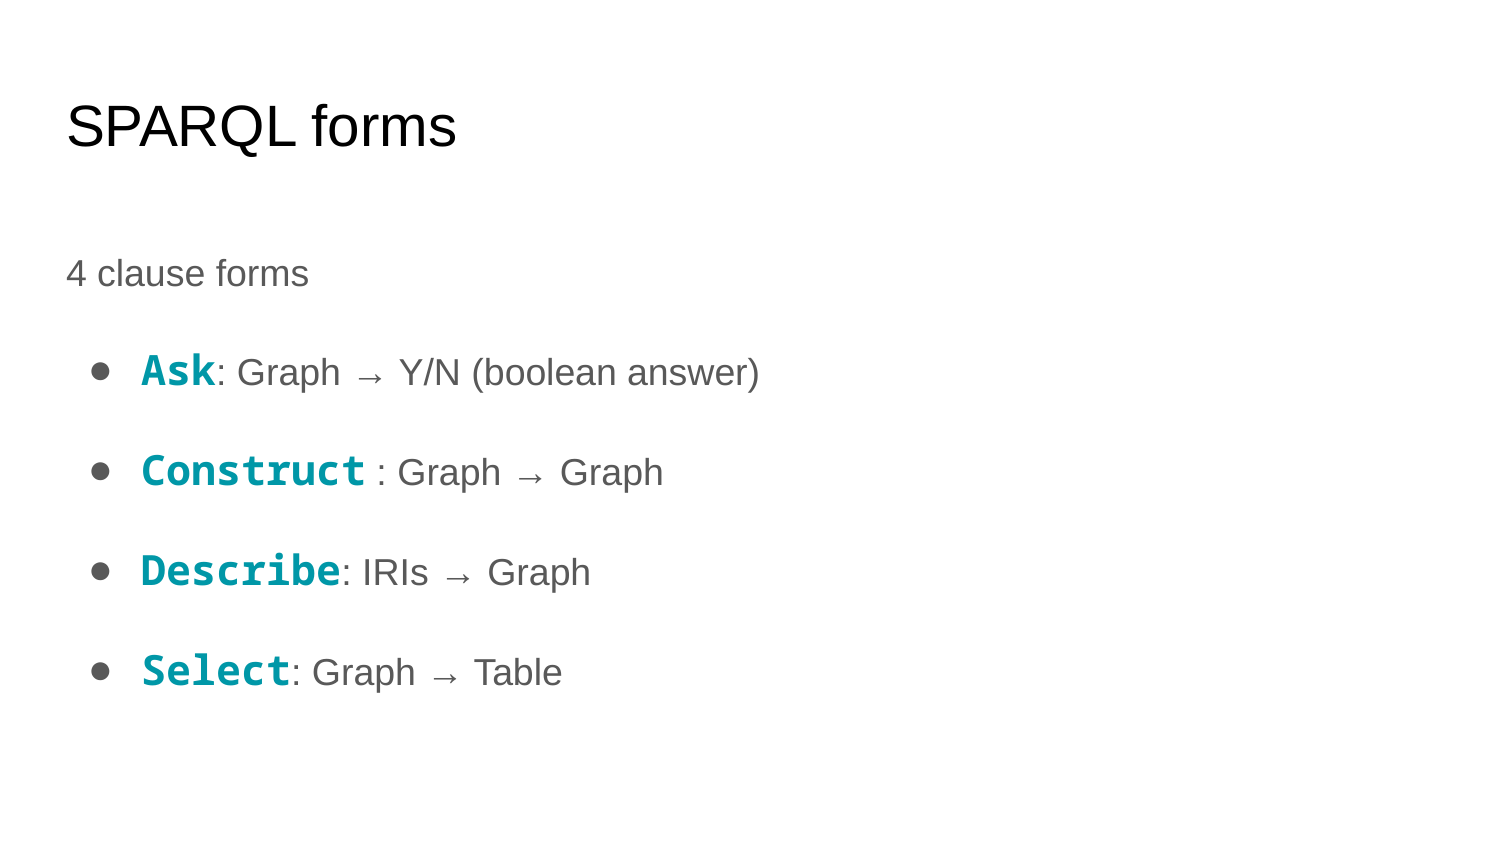

# SPARQL forms
4 clause forms
Ask: Graph → Y/N (boolean answer)
Construct : Graph → Graph
Describe: IRIs → Graph
Select: Graph → Table